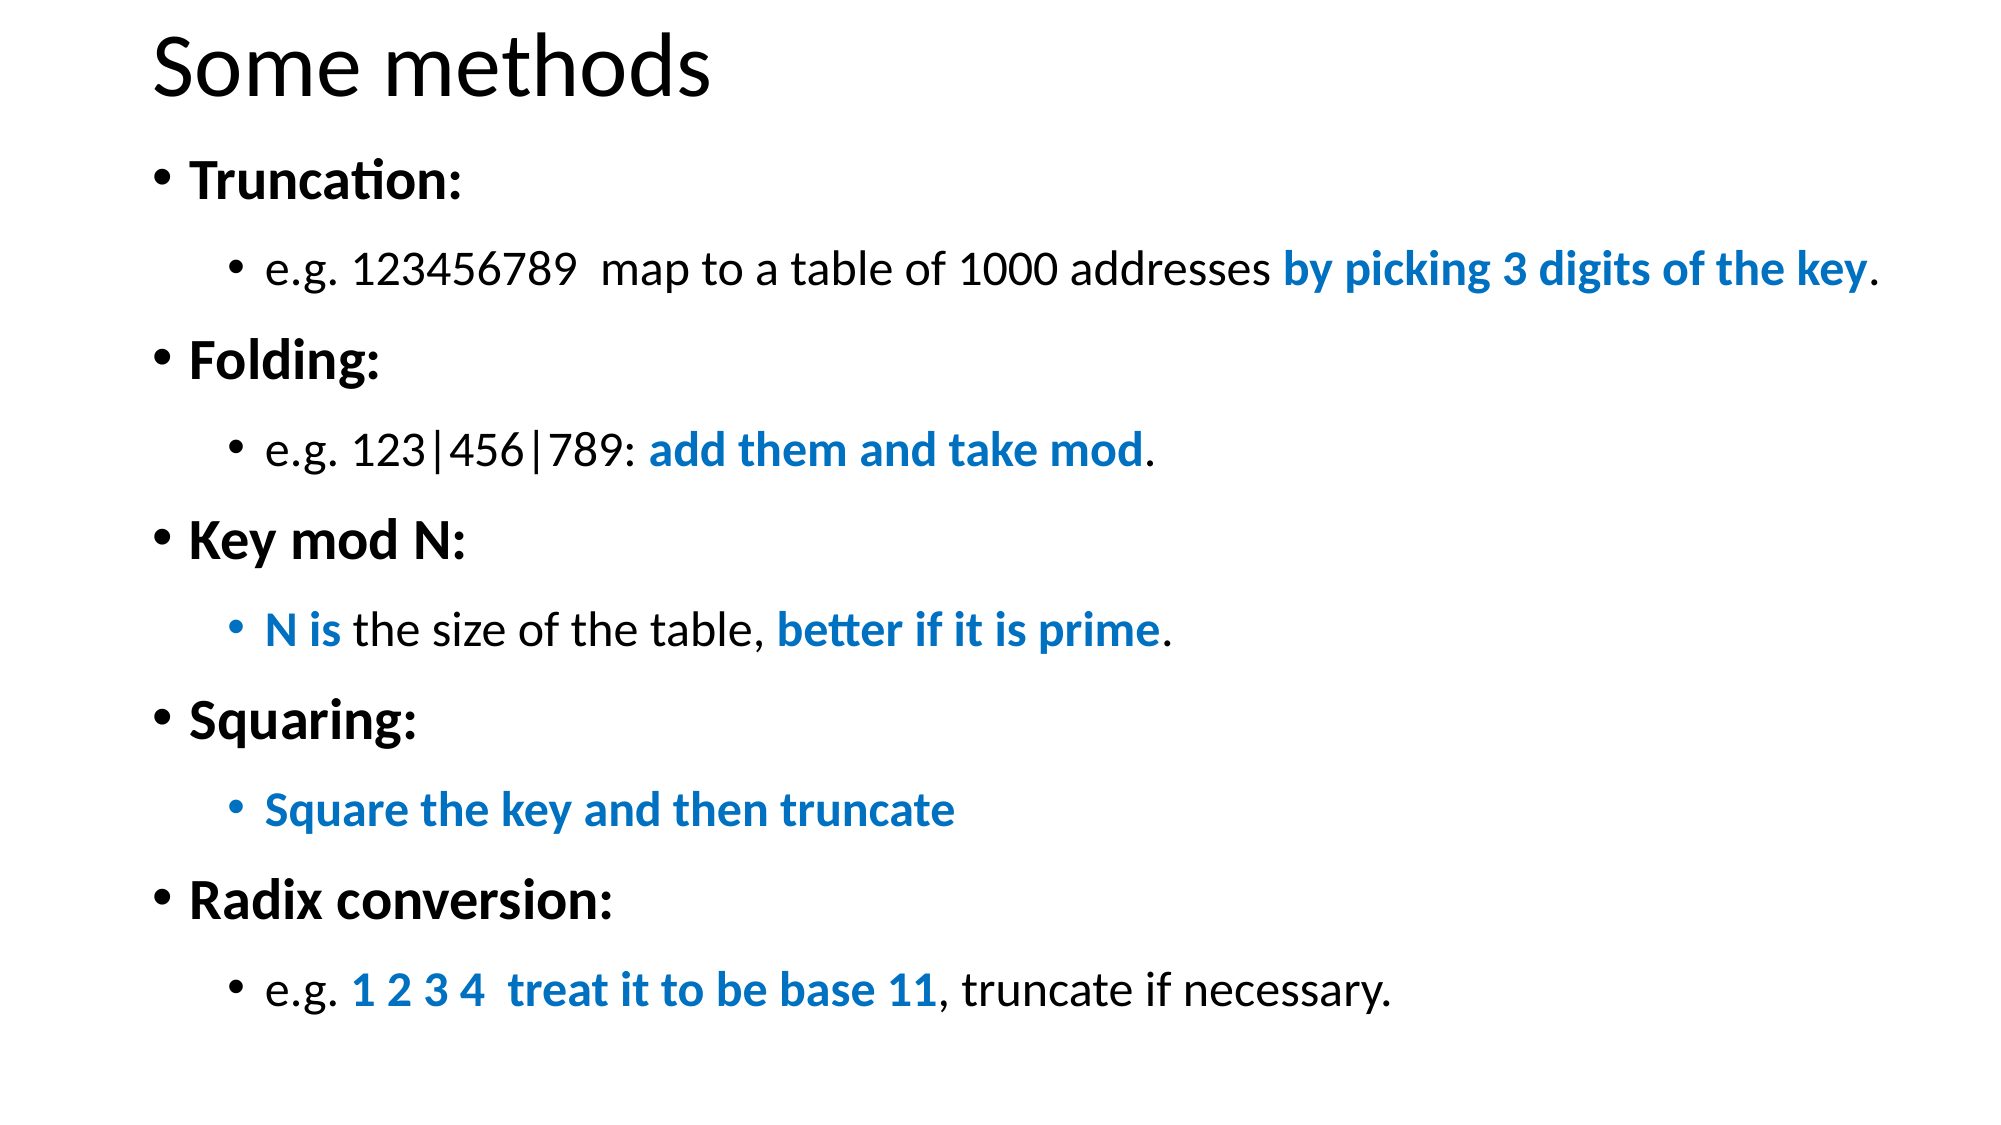

# Some methods
Truncation:
e.g. 123456789  map to a table of 1000 addresses by picking 3 digits of the key.
Folding:
e.g. 123|456|789: add them and take mod.
Key mod N:
N is the size of the table, better if it is prime.
Squaring:
Square the key and then truncate
Radix conversion:
e.g. 1 2 3 4  treat it to be base 11, truncate if necessary.